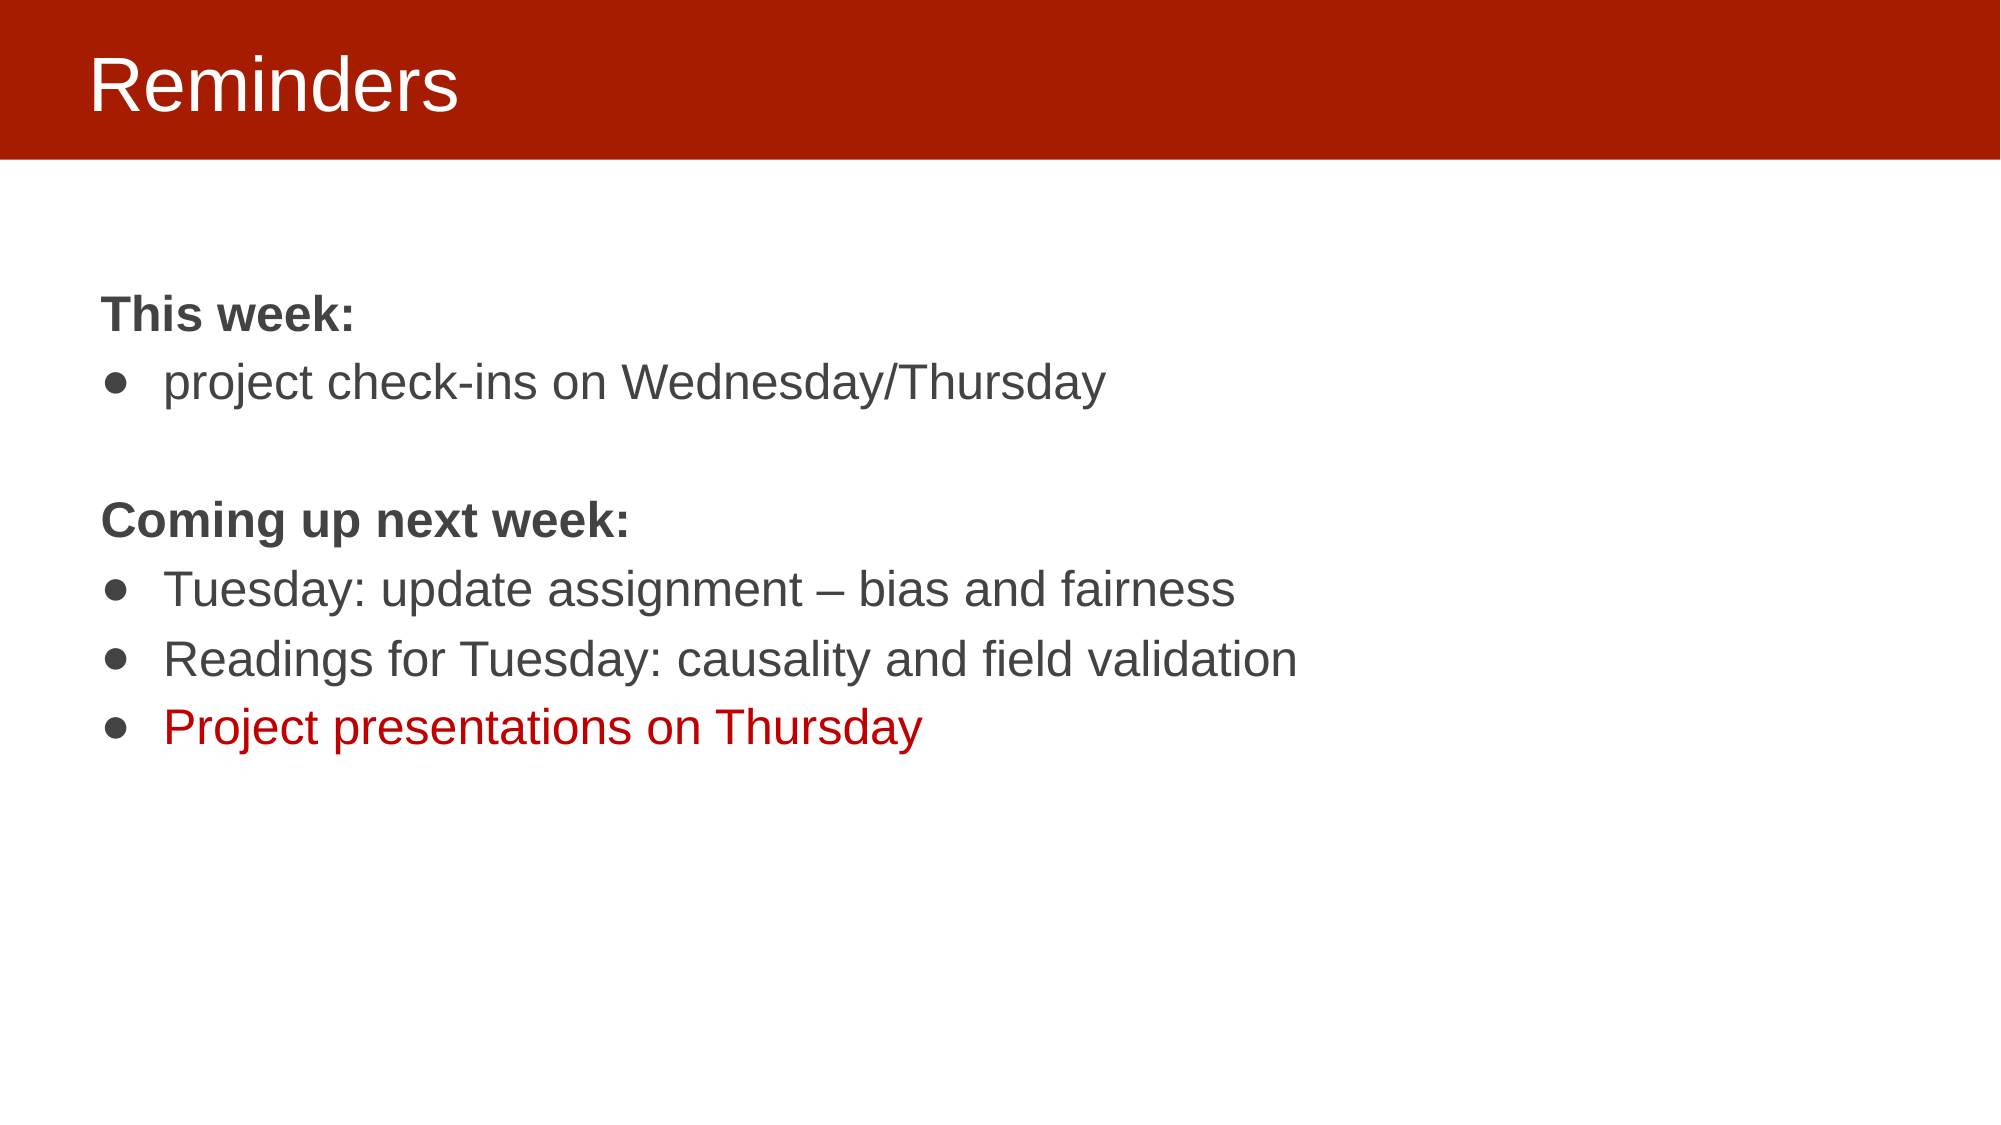

# Reminders
This week:
project check-ins on Wednesday/Thursday

Coming up next week:
Tuesday: update assignment – bias and fairness
Readings for Tuesday: causality and field validation
Project presentations on Thursday